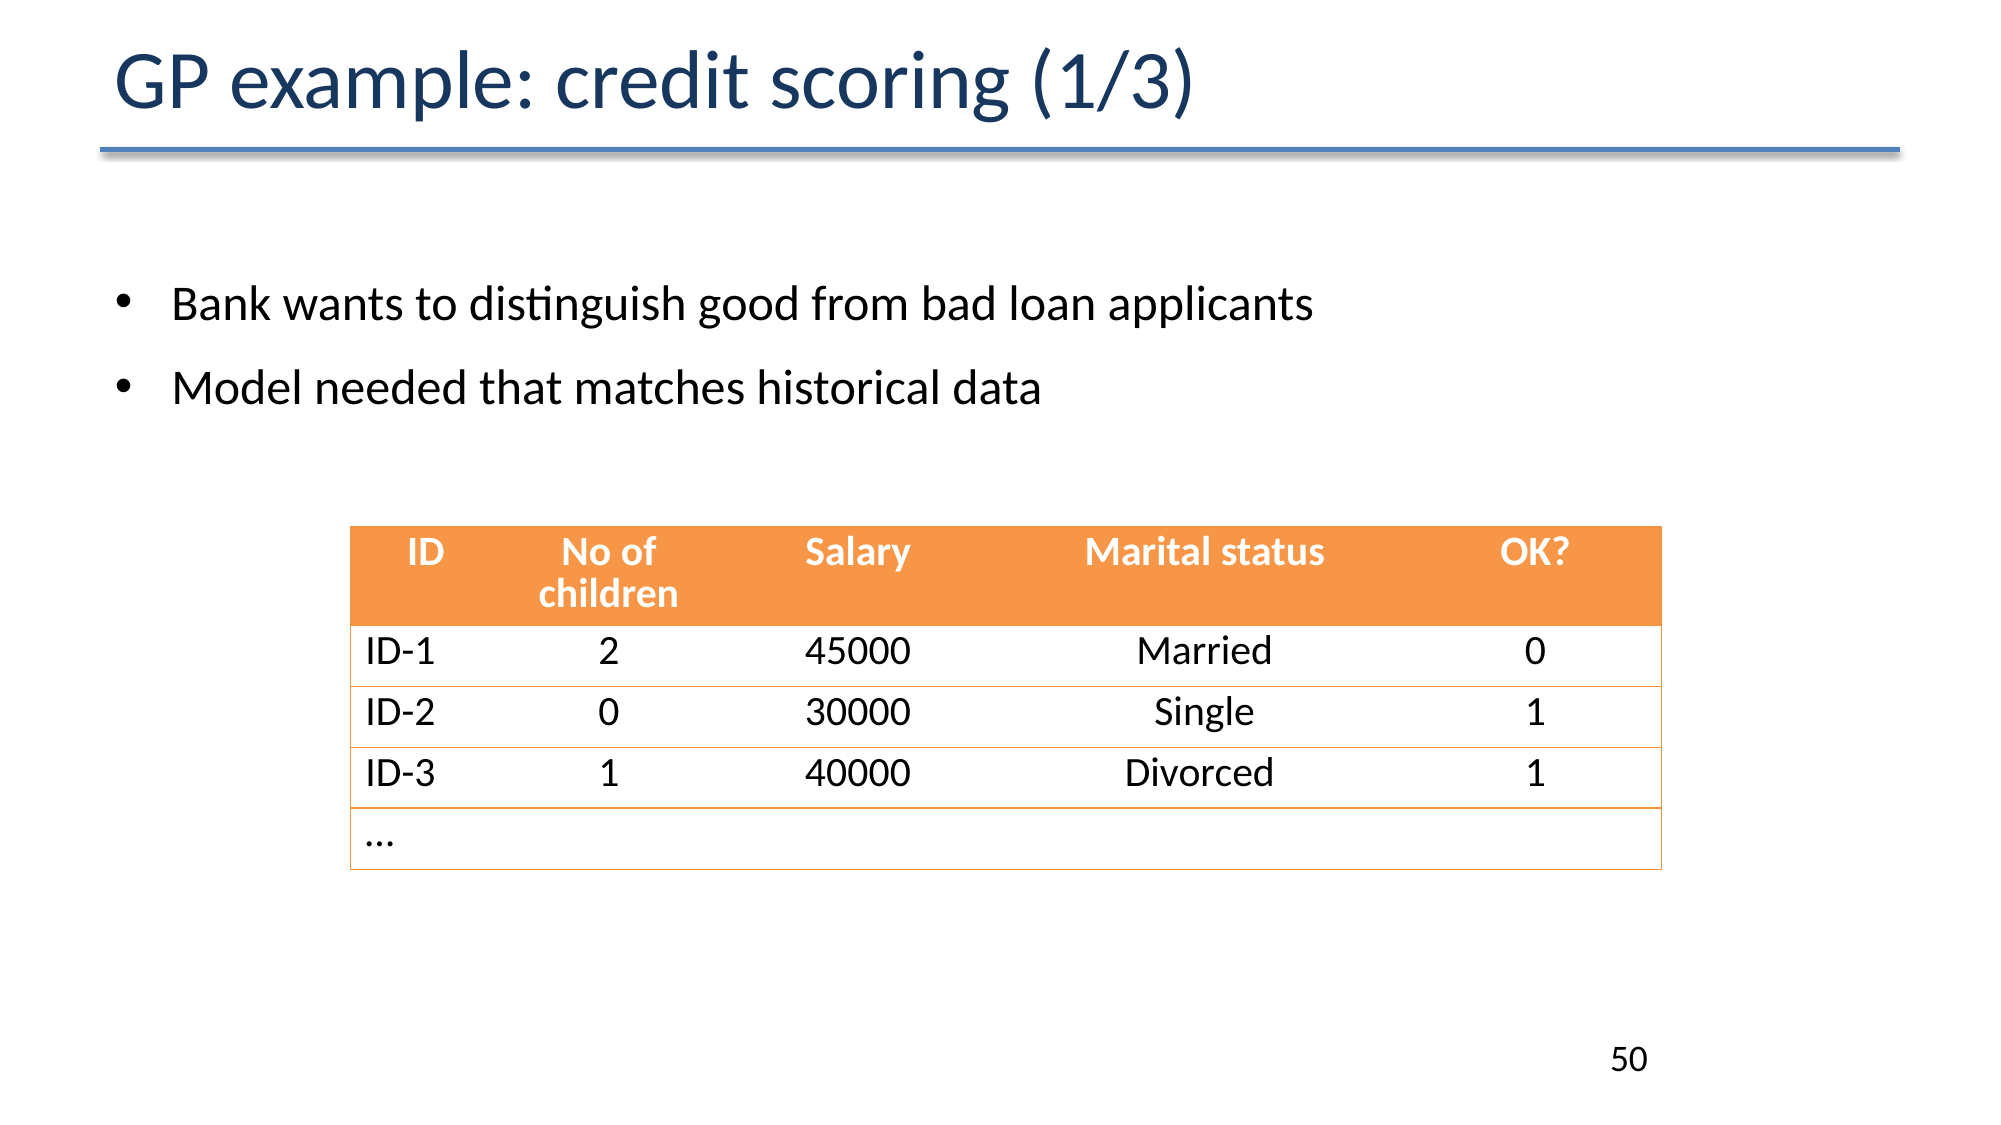

# GP example: credit scoring (1/3)
Bank wants to distinguish good from bad loan applicants
Model needed that matches historical data
| ID | No of children | Salary | Marital status | OK? |
| --- | --- | --- | --- | --- |
| ID-1 | 2 | 45000 | Married | 0 |
| ID-2 | 0 | 30000 | Single | 1 |
| ID-3 | 1 | 40000 | Divorced | 1 |
| … |  |  |  |  |
50